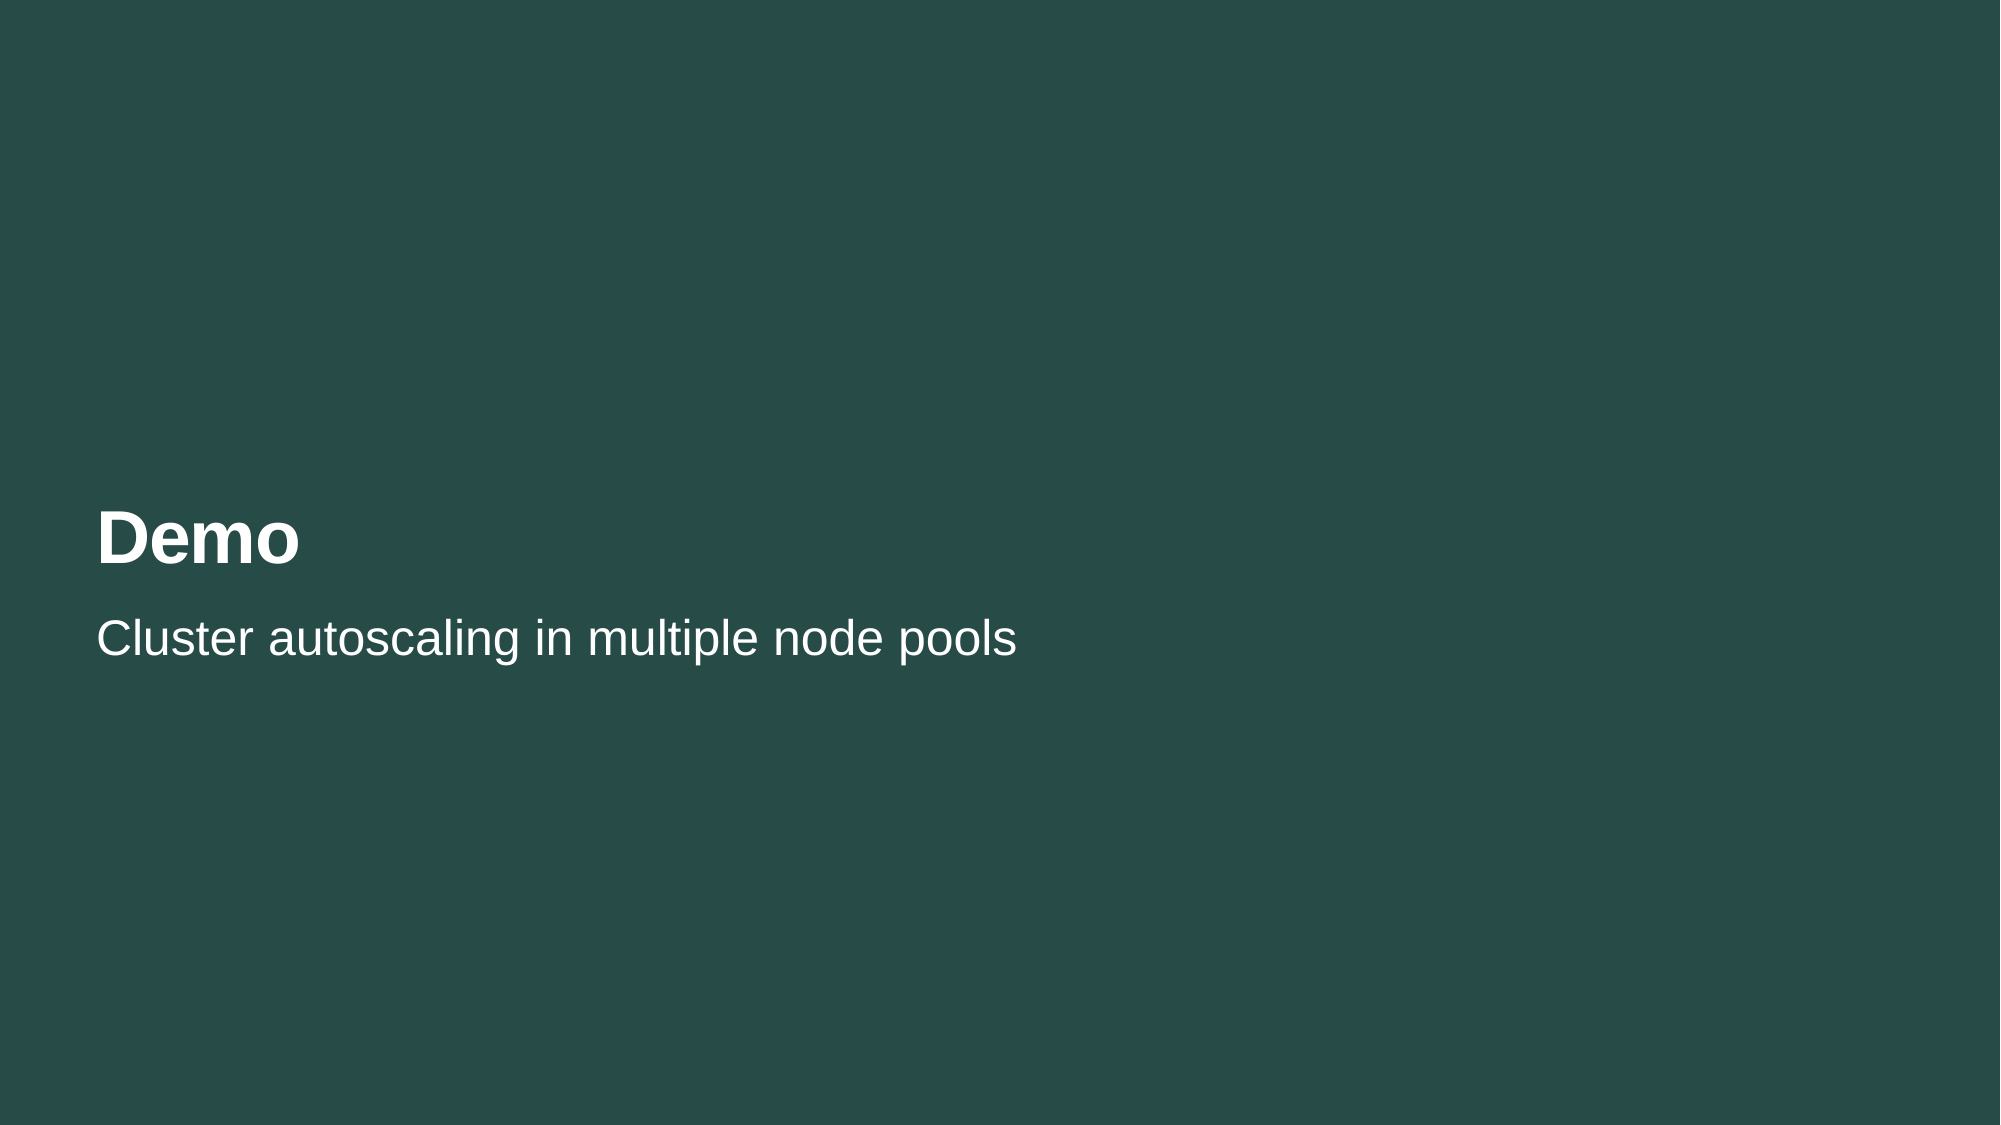

# Demo
Cluster autoscaling in multiple node pools